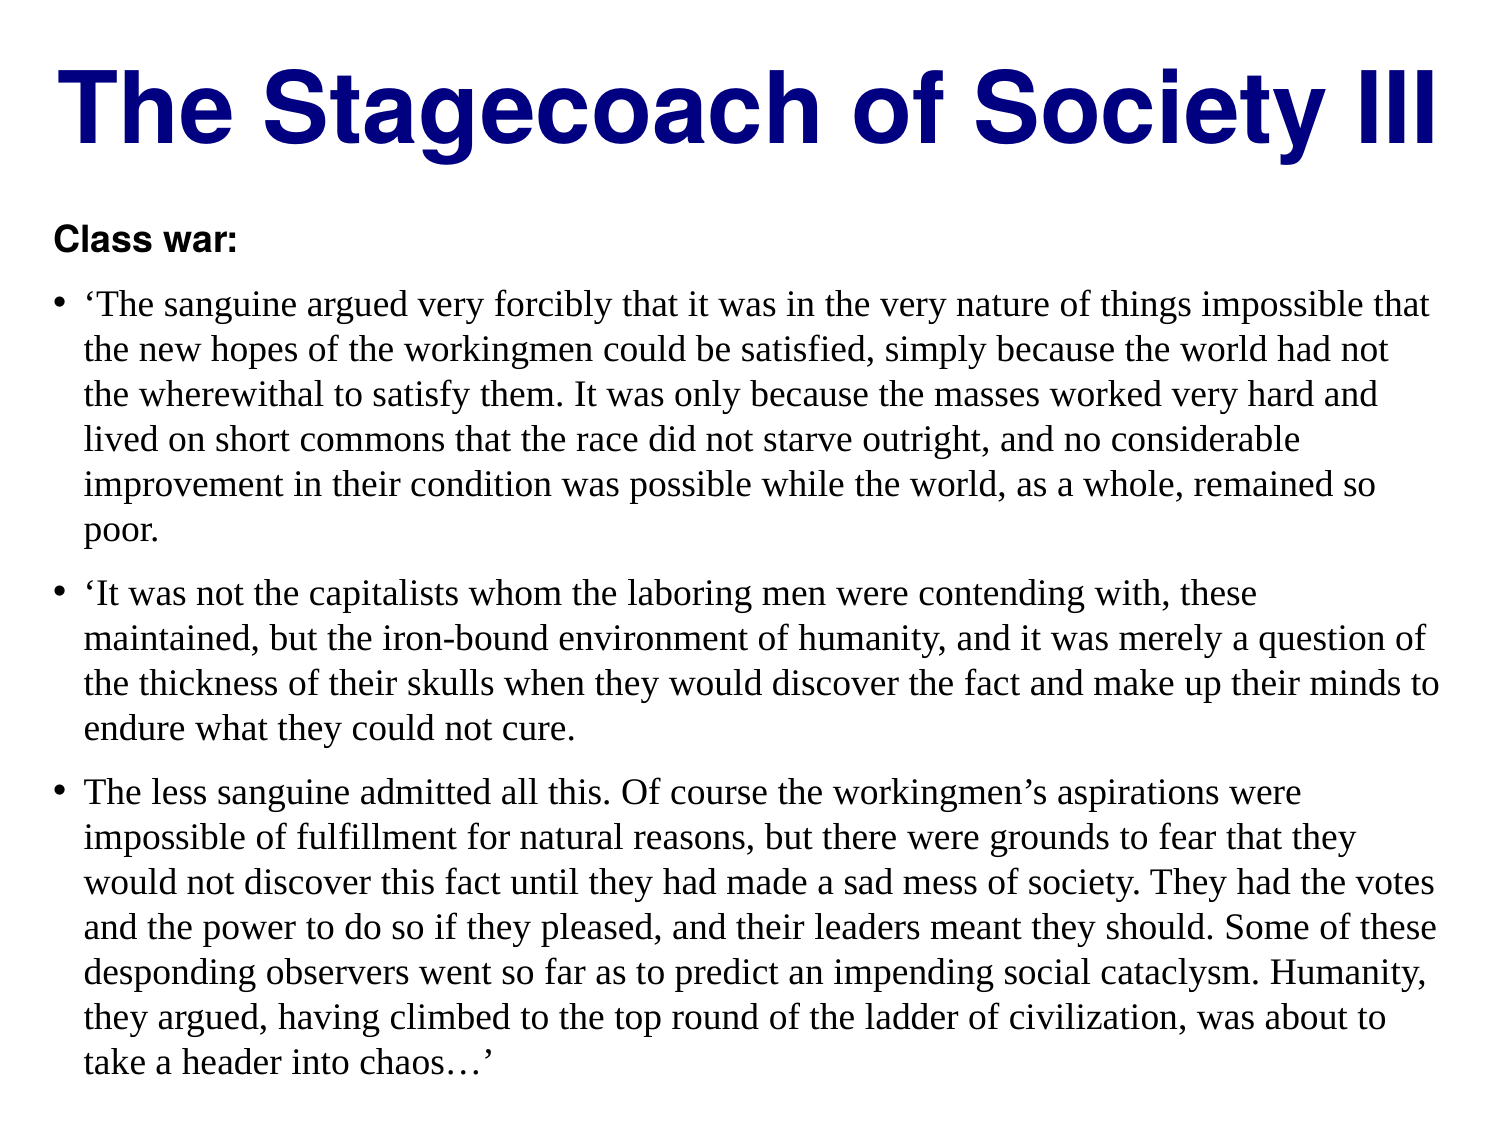

The Stagecoach of Society III
Class war:
‘The sanguine argued very forcibly that it was in the very nature of things impossible that the new hopes of the workingmen could be satisfied, simply because the world had not the wherewithal to satisfy them. It was only because the masses worked very hard and lived on short commons that the race did not starve outright, and no considerable improvement in their condition was possible while the world, as a whole, remained so poor.
‘It was not the capitalists whom the laboring men were contending with, these maintained, but the iron-bound environment of humanity, and it was merely a question of the thickness of their skulls when they would discover the fact and make up their minds to endure what they could not cure.
The less sanguine admitted all this. Of course the workingmen’s aspirations were impossible of fulfillment for natural reasons, but there were grounds to fear that they would not discover this fact until they had made a sad mess of society. They had the votes and the power to do so if they pleased, and their leaders meant they should. Some of these desponding observers went so far as to predict an impending social cataclysm. Humanity, they argued, having climbed to the top round of the ladder of civilization, was about to take a header into chaos…’